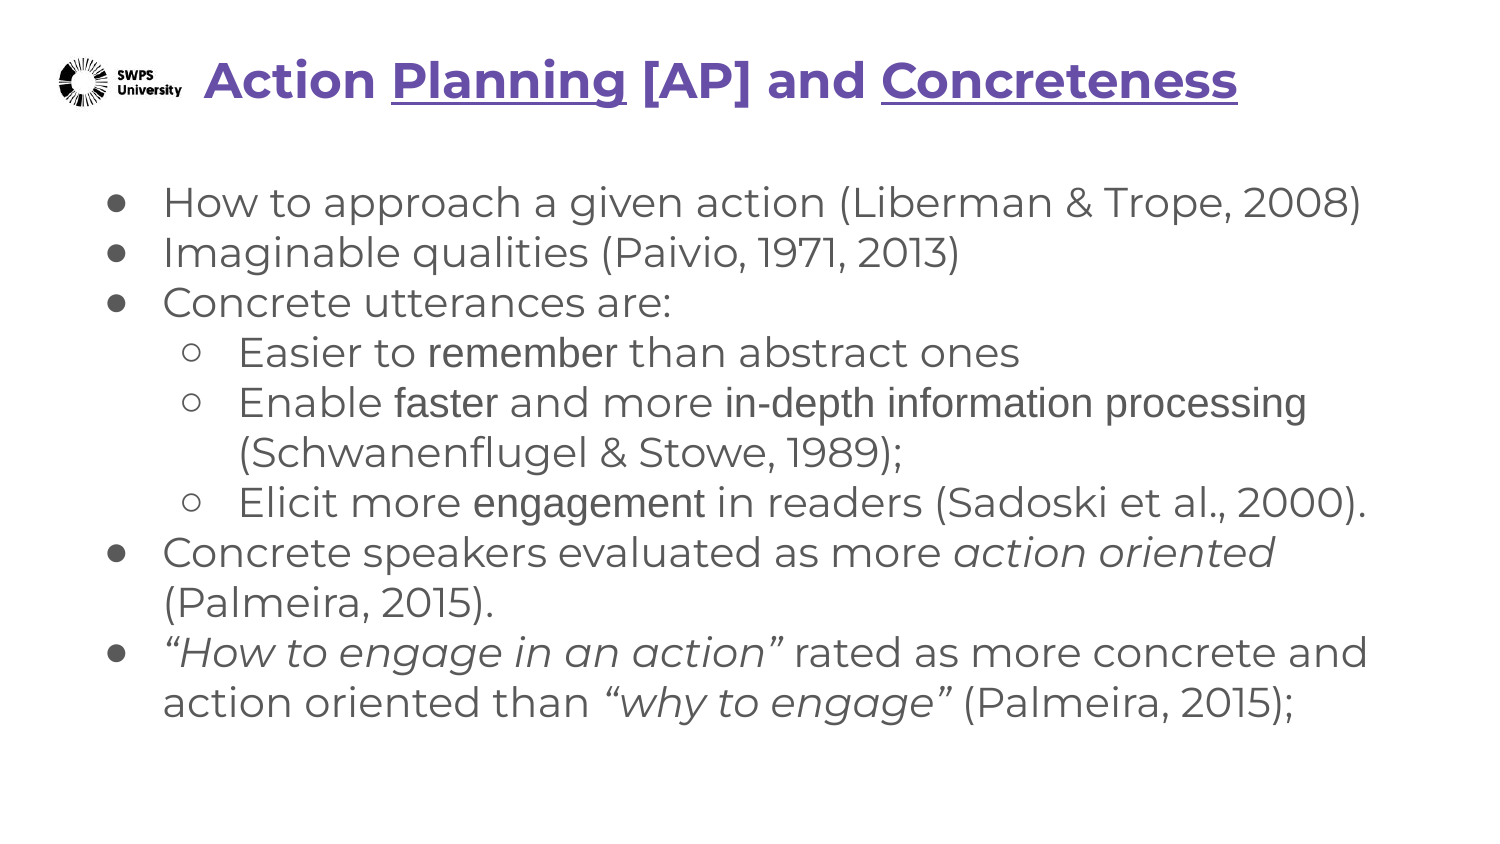

# Action Planning [AP] and Concreteness

How to approach a given action (Liberman & Trope, 2008)
Imaginable qualities (Paivio, 1971, 2013)
Concrete utterances are:
Easier to remember than abstract ones
Enable faster and more in-depth information processing (Schwanenflugel & Stowe, 1989);
Elicit more engagement in readers (Sadoski et al., 2000).
Concrete speakers evaluated as more action oriented (Palmeira, 2015).
“How to engage in an action” rated as more concrete and action oriented than “why to engage” (Palmeira, 2015);